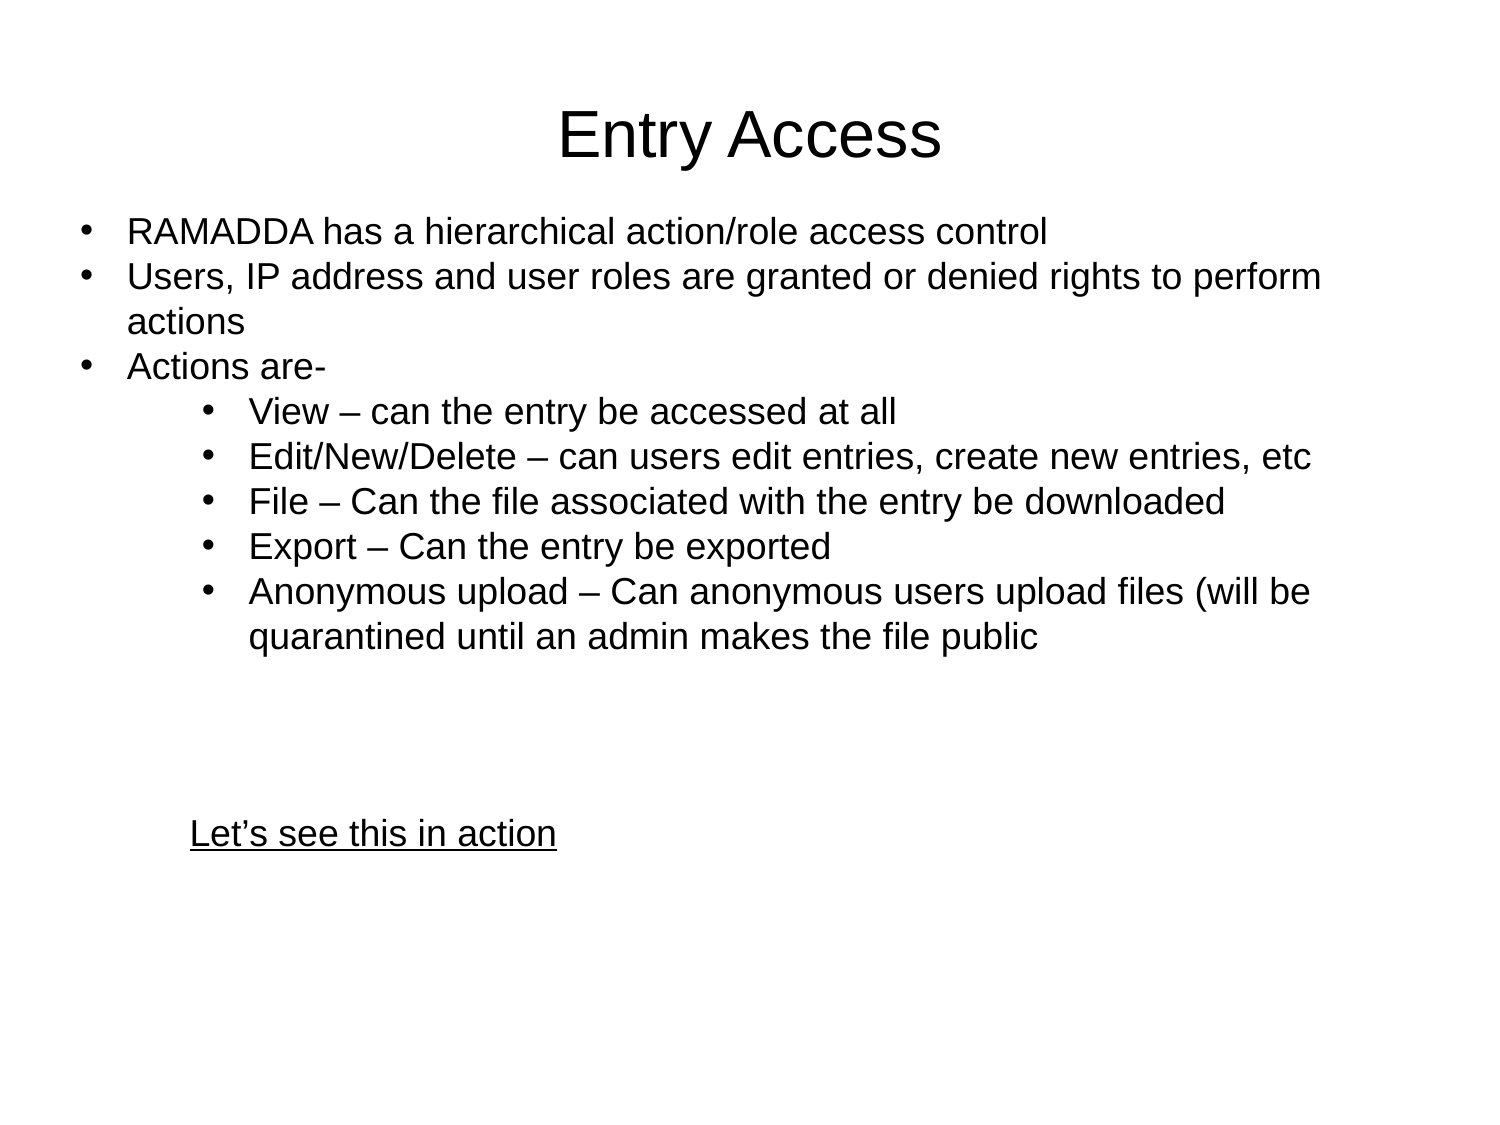

# Entry Access
RAMADDA has a hierarchical action/role access control
Users, IP address and user roles are granted or denied rights to perform actions
Actions are-
View – can the entry be accessed at all
Edit/New/Delete – can users edit entries, create new entries, etc
File – Can the file associated with the entry be downloaded
Export – Can the entry be exported
Anonymous upload – Can anonymous users upload files (will be quarantined until an admin makes the file public

Let’s see this in action